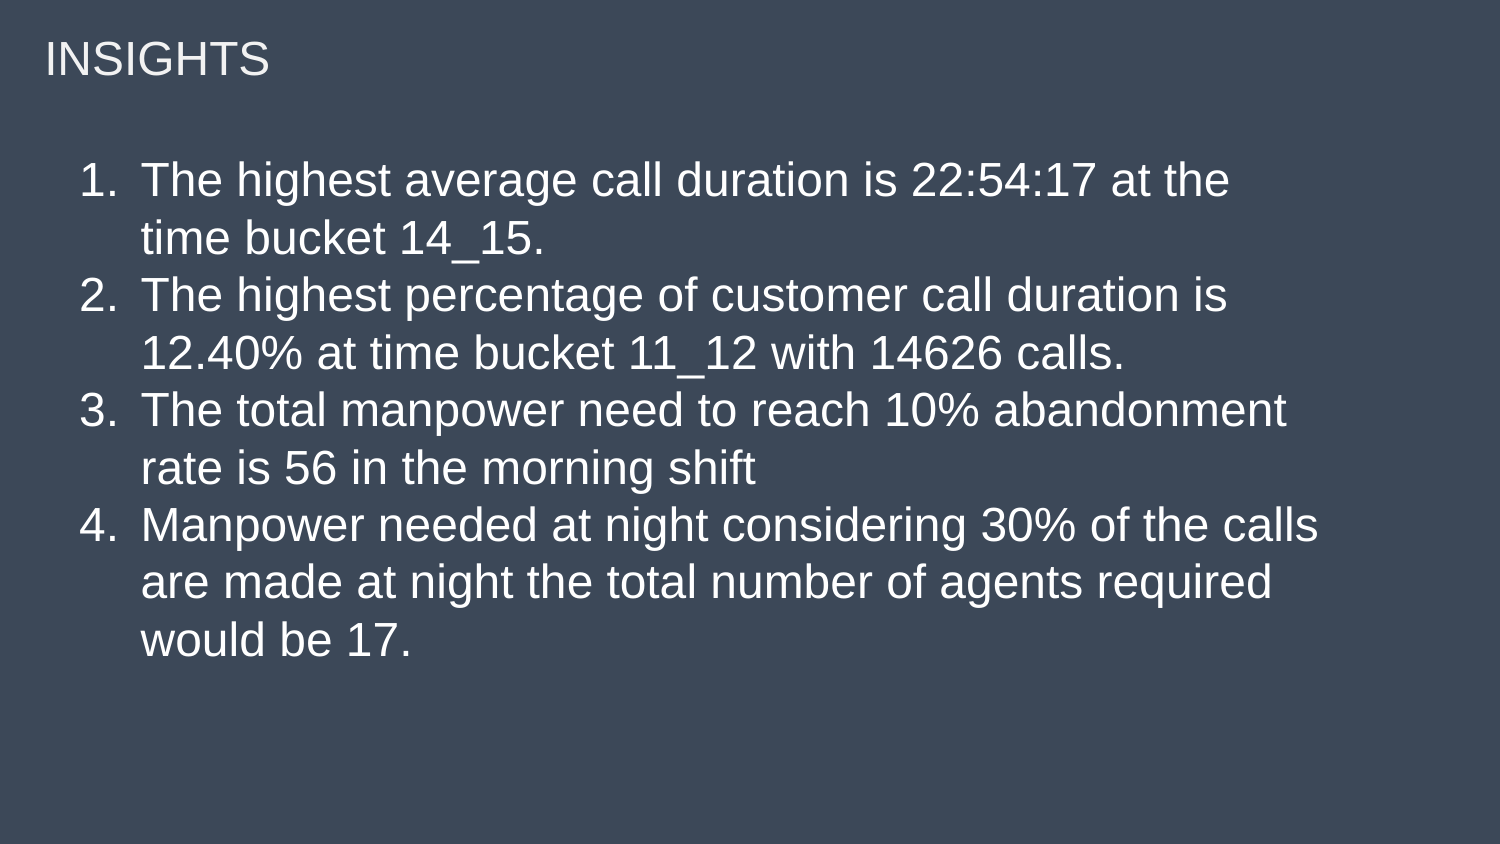

INSIGHTS
The highest average call duration is 22:54:17 at the time bucket 14_15.
The highest percentage of customer call duration is 12.40% at time bucket 11_12 with 14626 calls.
The total manpower need to reach 10% abandonment rate is 56 in the morning shift
Manpower needed at night considering 30% of the calls are made at night the total number of agents required would be 17.